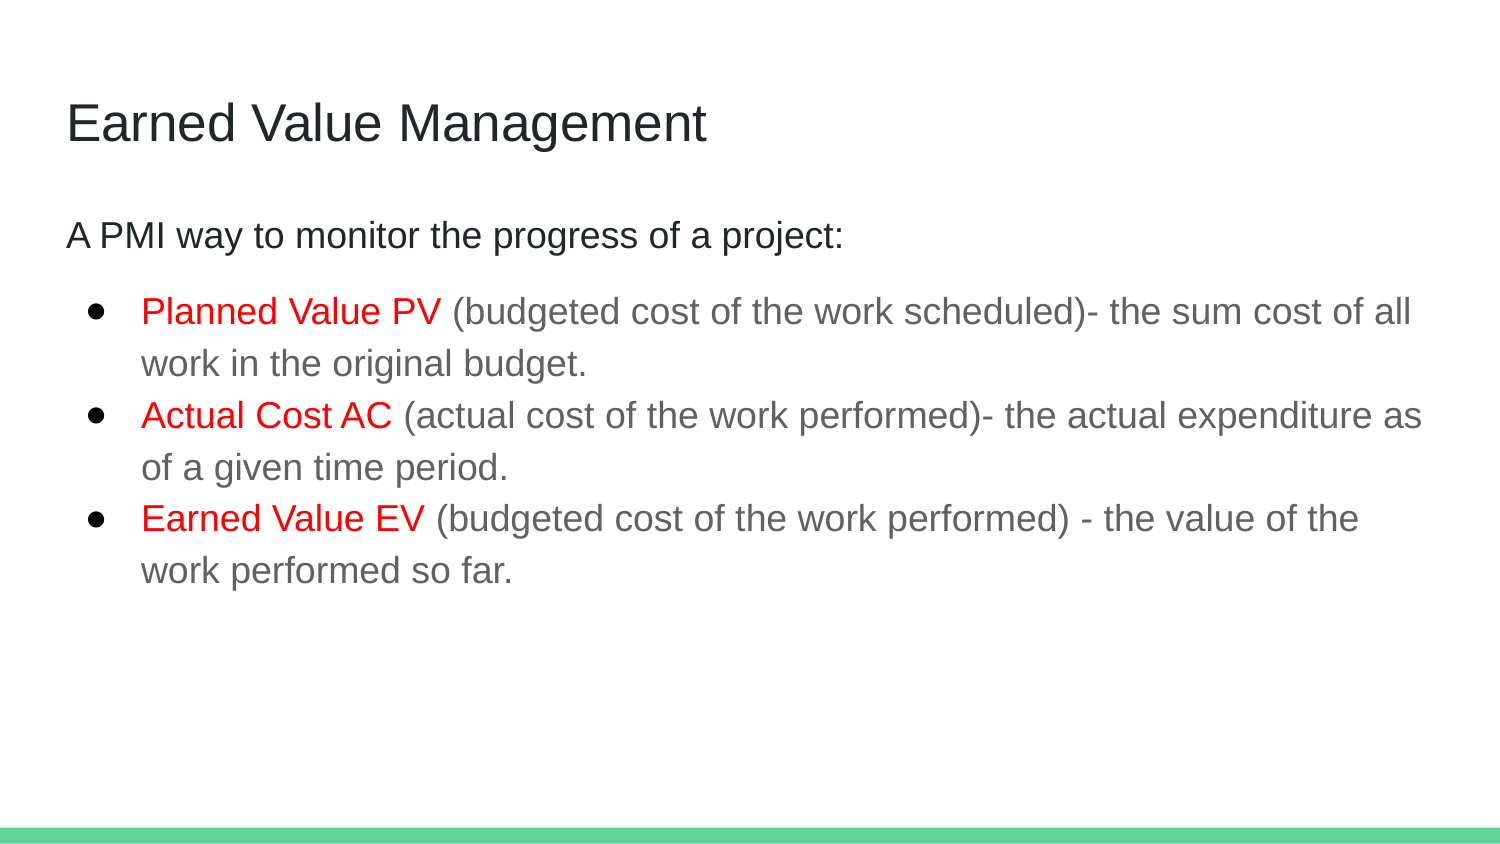

# Earned Value Management
A PMI way to monitor the progress of a project:
Planned Value PV (budgeted cost of the work scheduled)- the sum cost of all work in the original budget.
Actual Cost AC (actual cost of the work performed)- the actual expenditure as of a given time period.
Earned Value EV (budgeted cost of the work performed) - the value of the work performed so far.